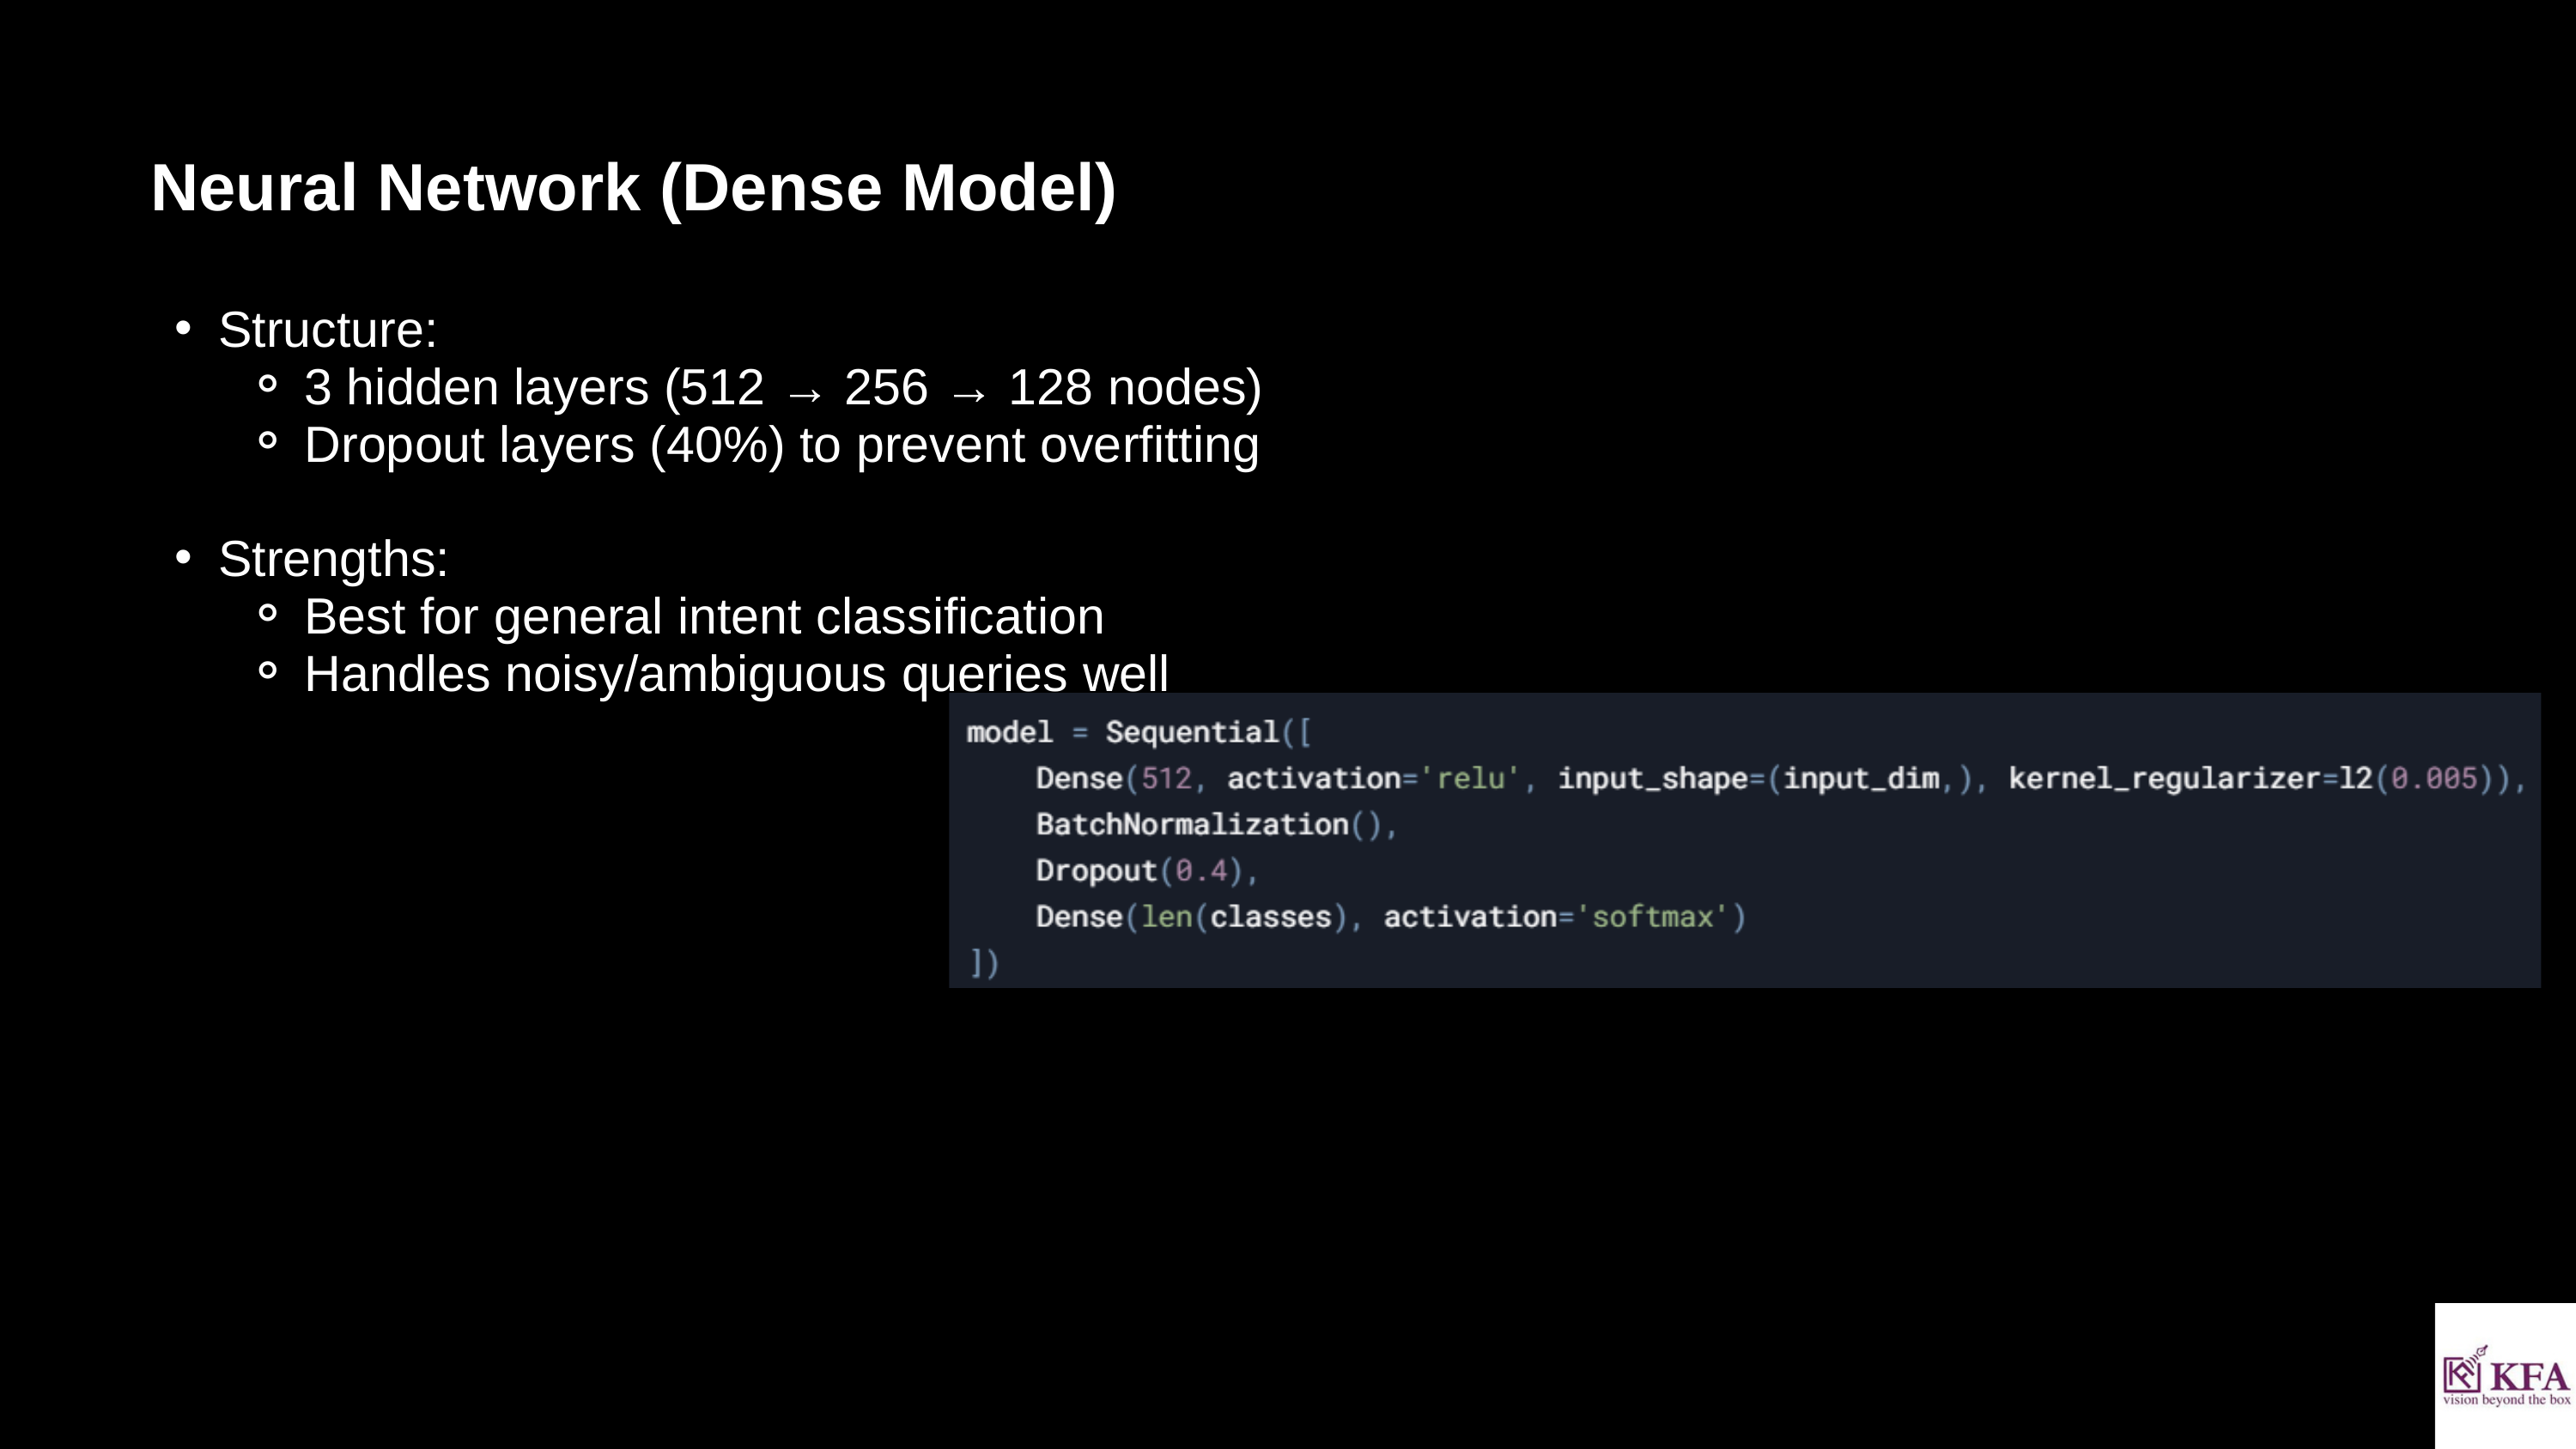

Neural Network (Dense Model)

Structure:
3 hidden layers (512 → 256 → 128 nodes)
Dropout layers (40%) to prevent overfitting

Strengths:
Best for general intent classification
Handles noisy/ambiguous queries well